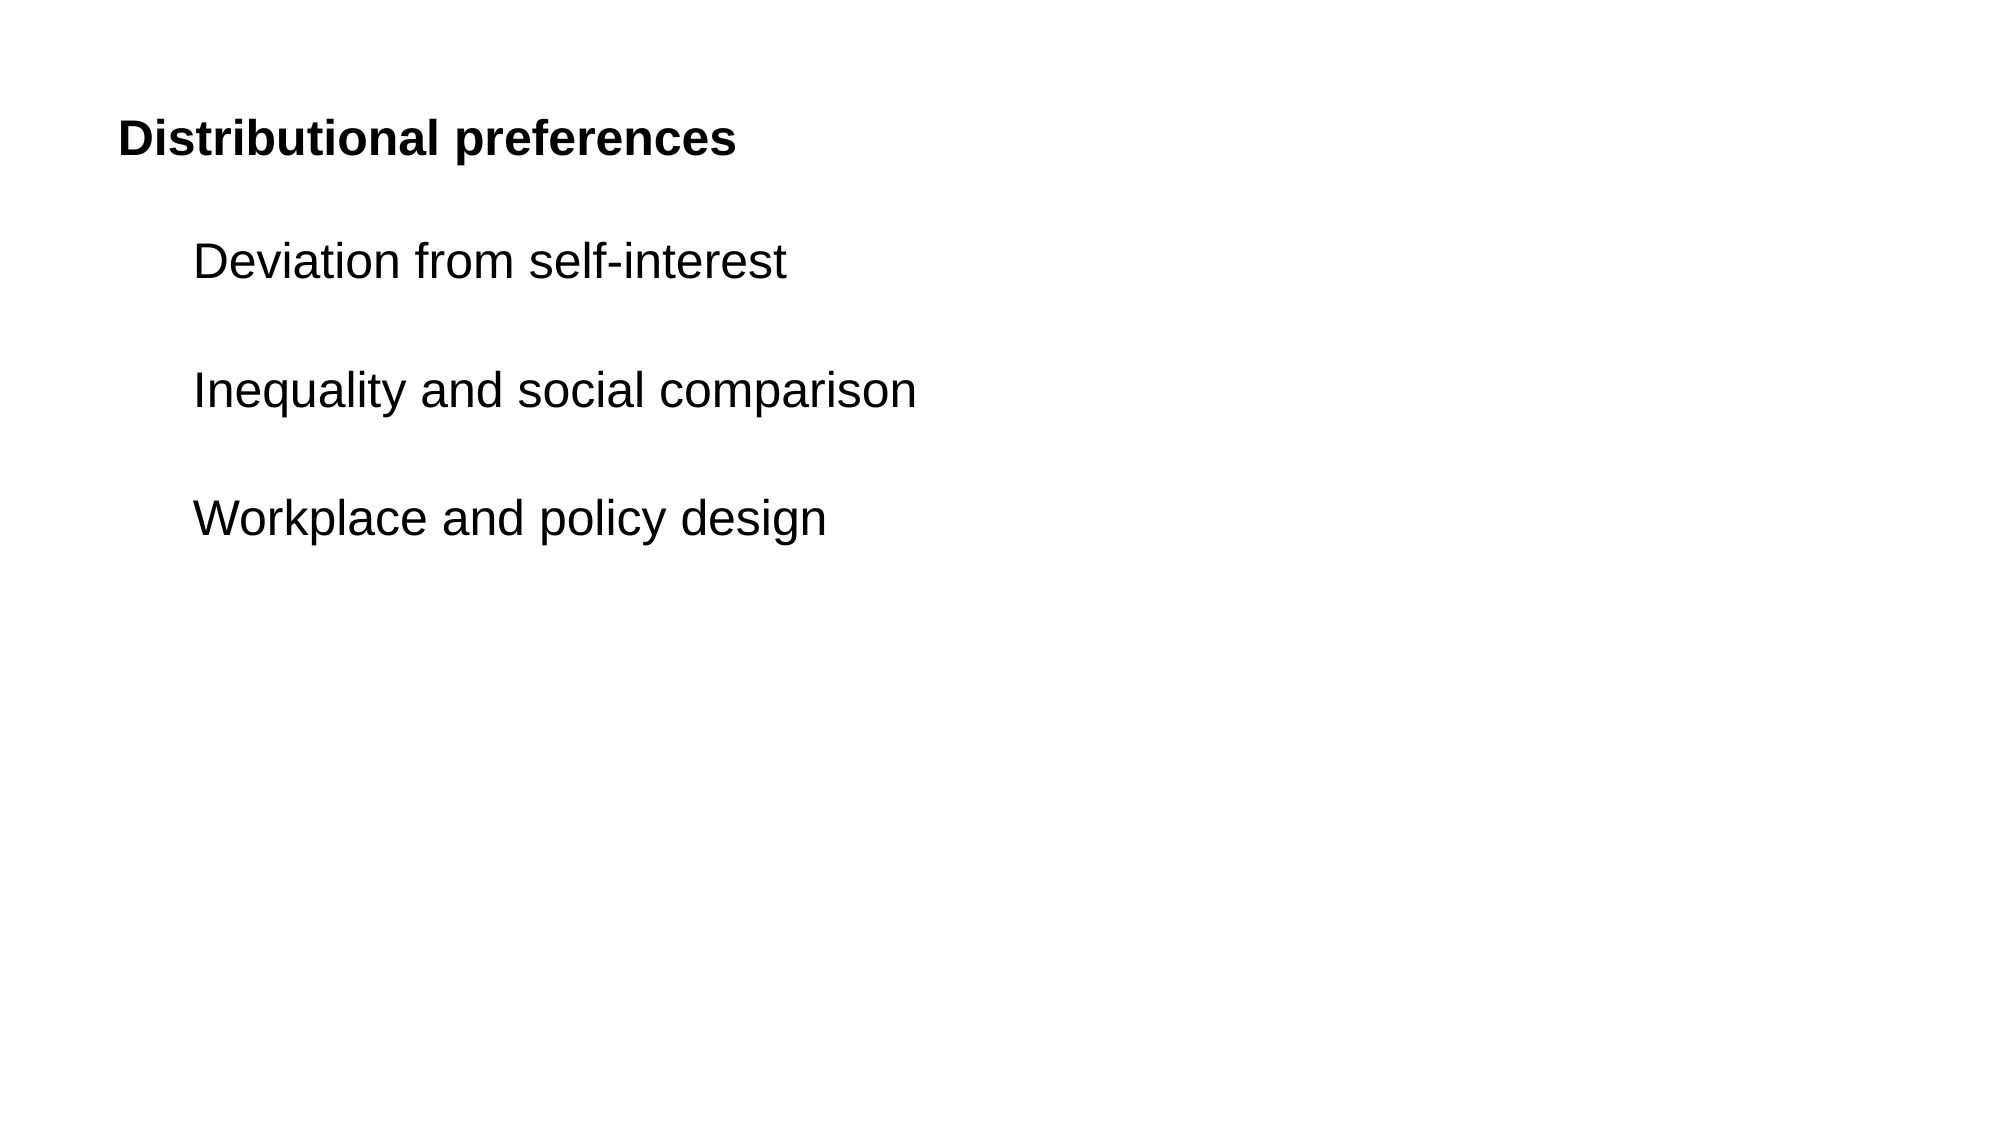

# Distributional preferences
Deviation from self-interest

Inequality and social comparison

Workplace and policy design